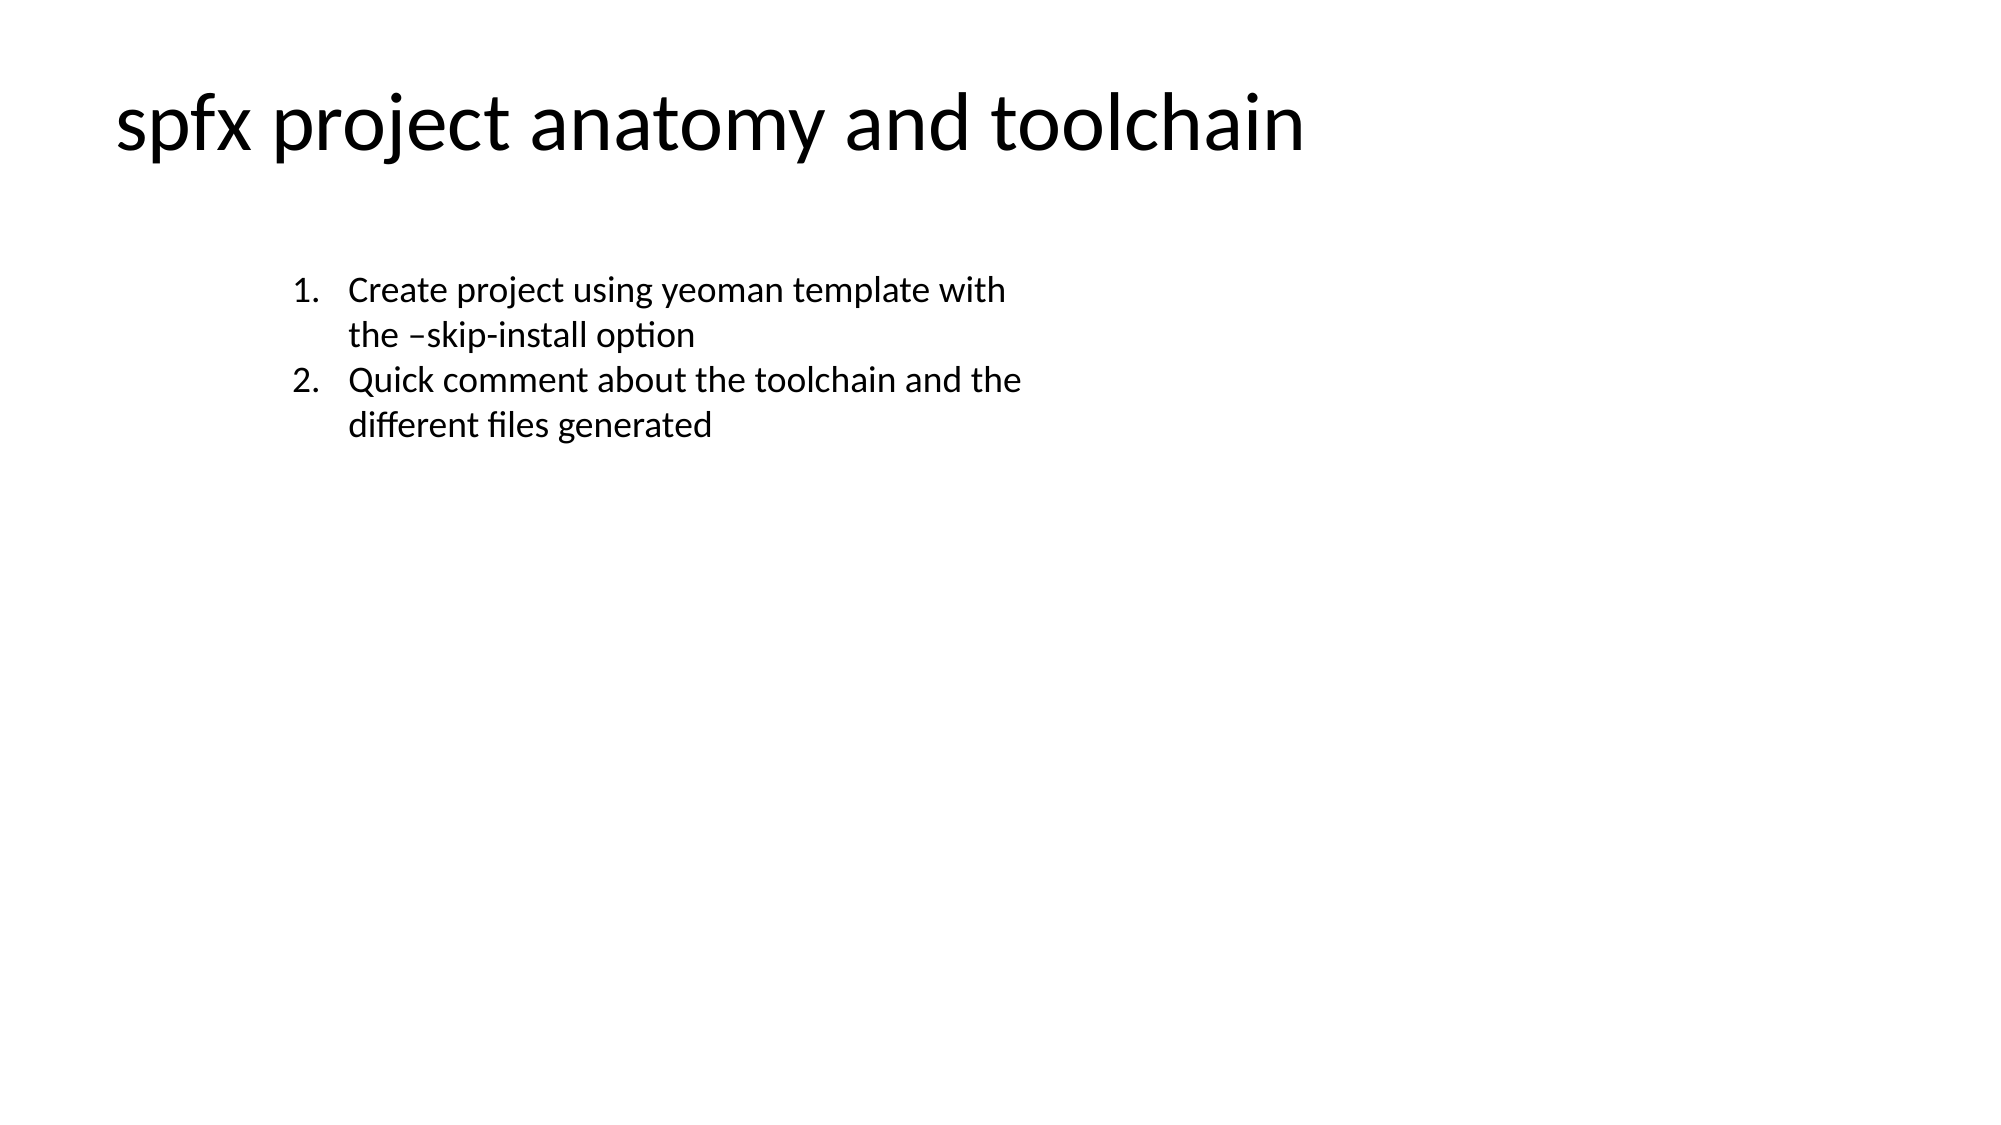

spfx project anatomy and toolchain
Create project using yeoman template with the –skip-install option
Quick comment about the toolchain and the different files generated